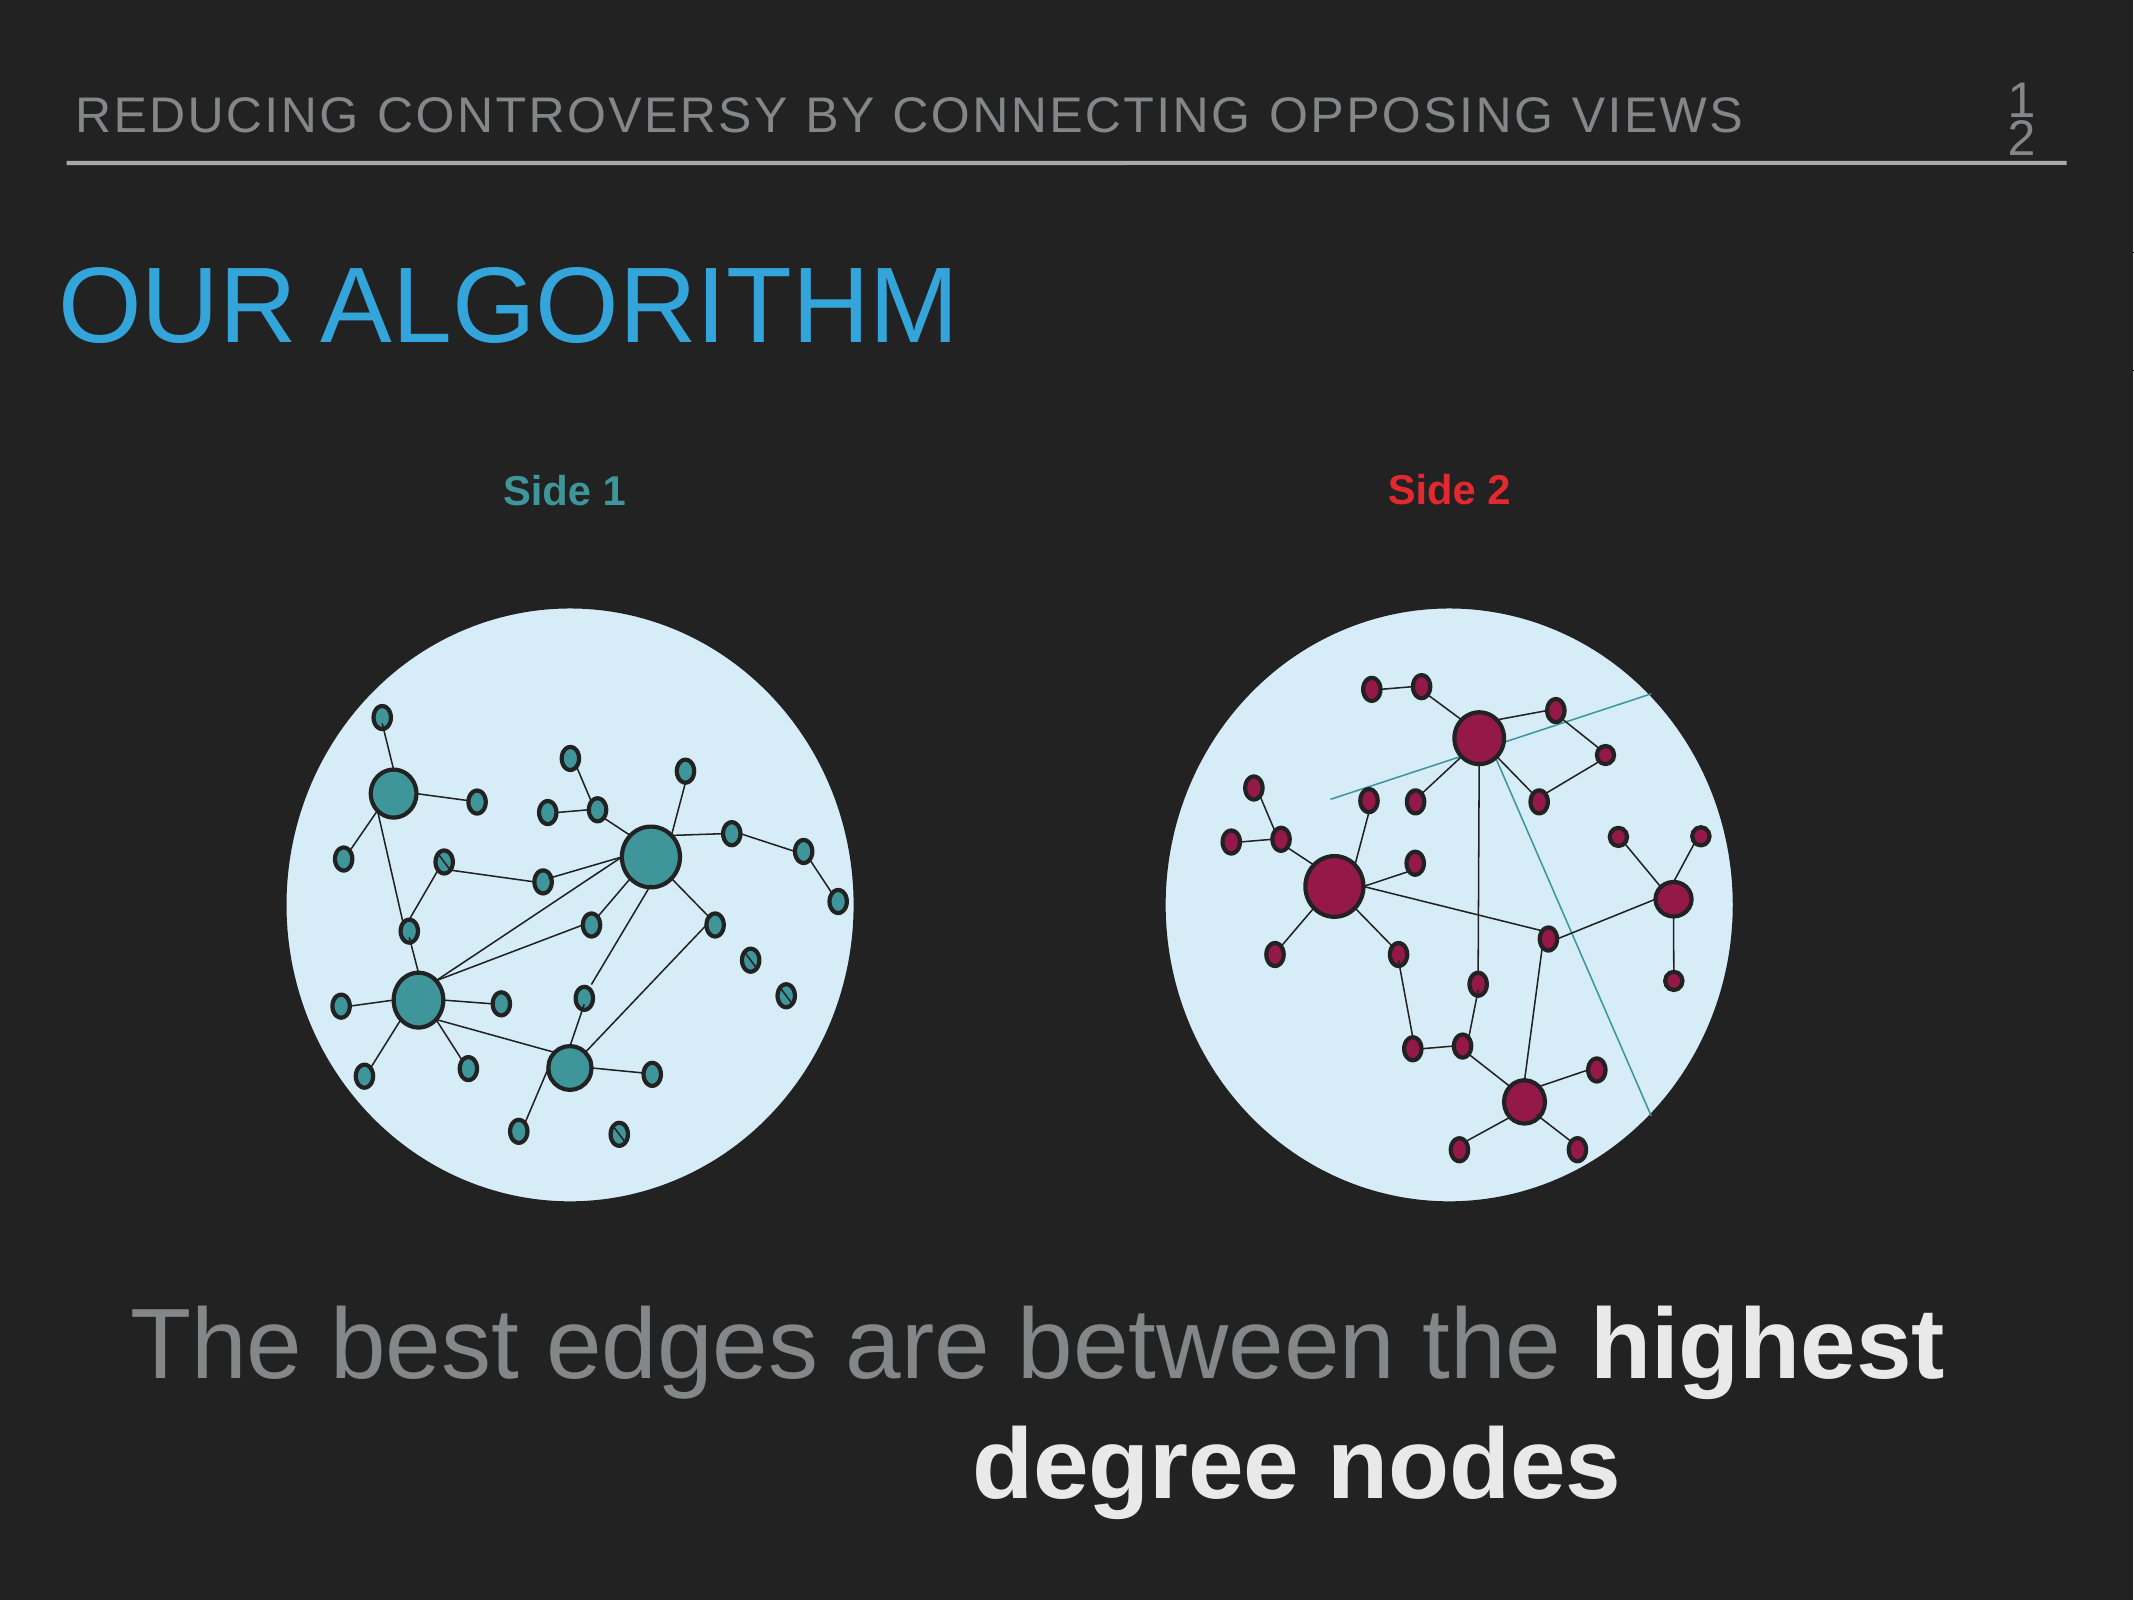

12
Reducing controversy by connecting opposing views
Our algorithm
Side 2
Side 1

 The best edges are between the highest 			     degree nodes